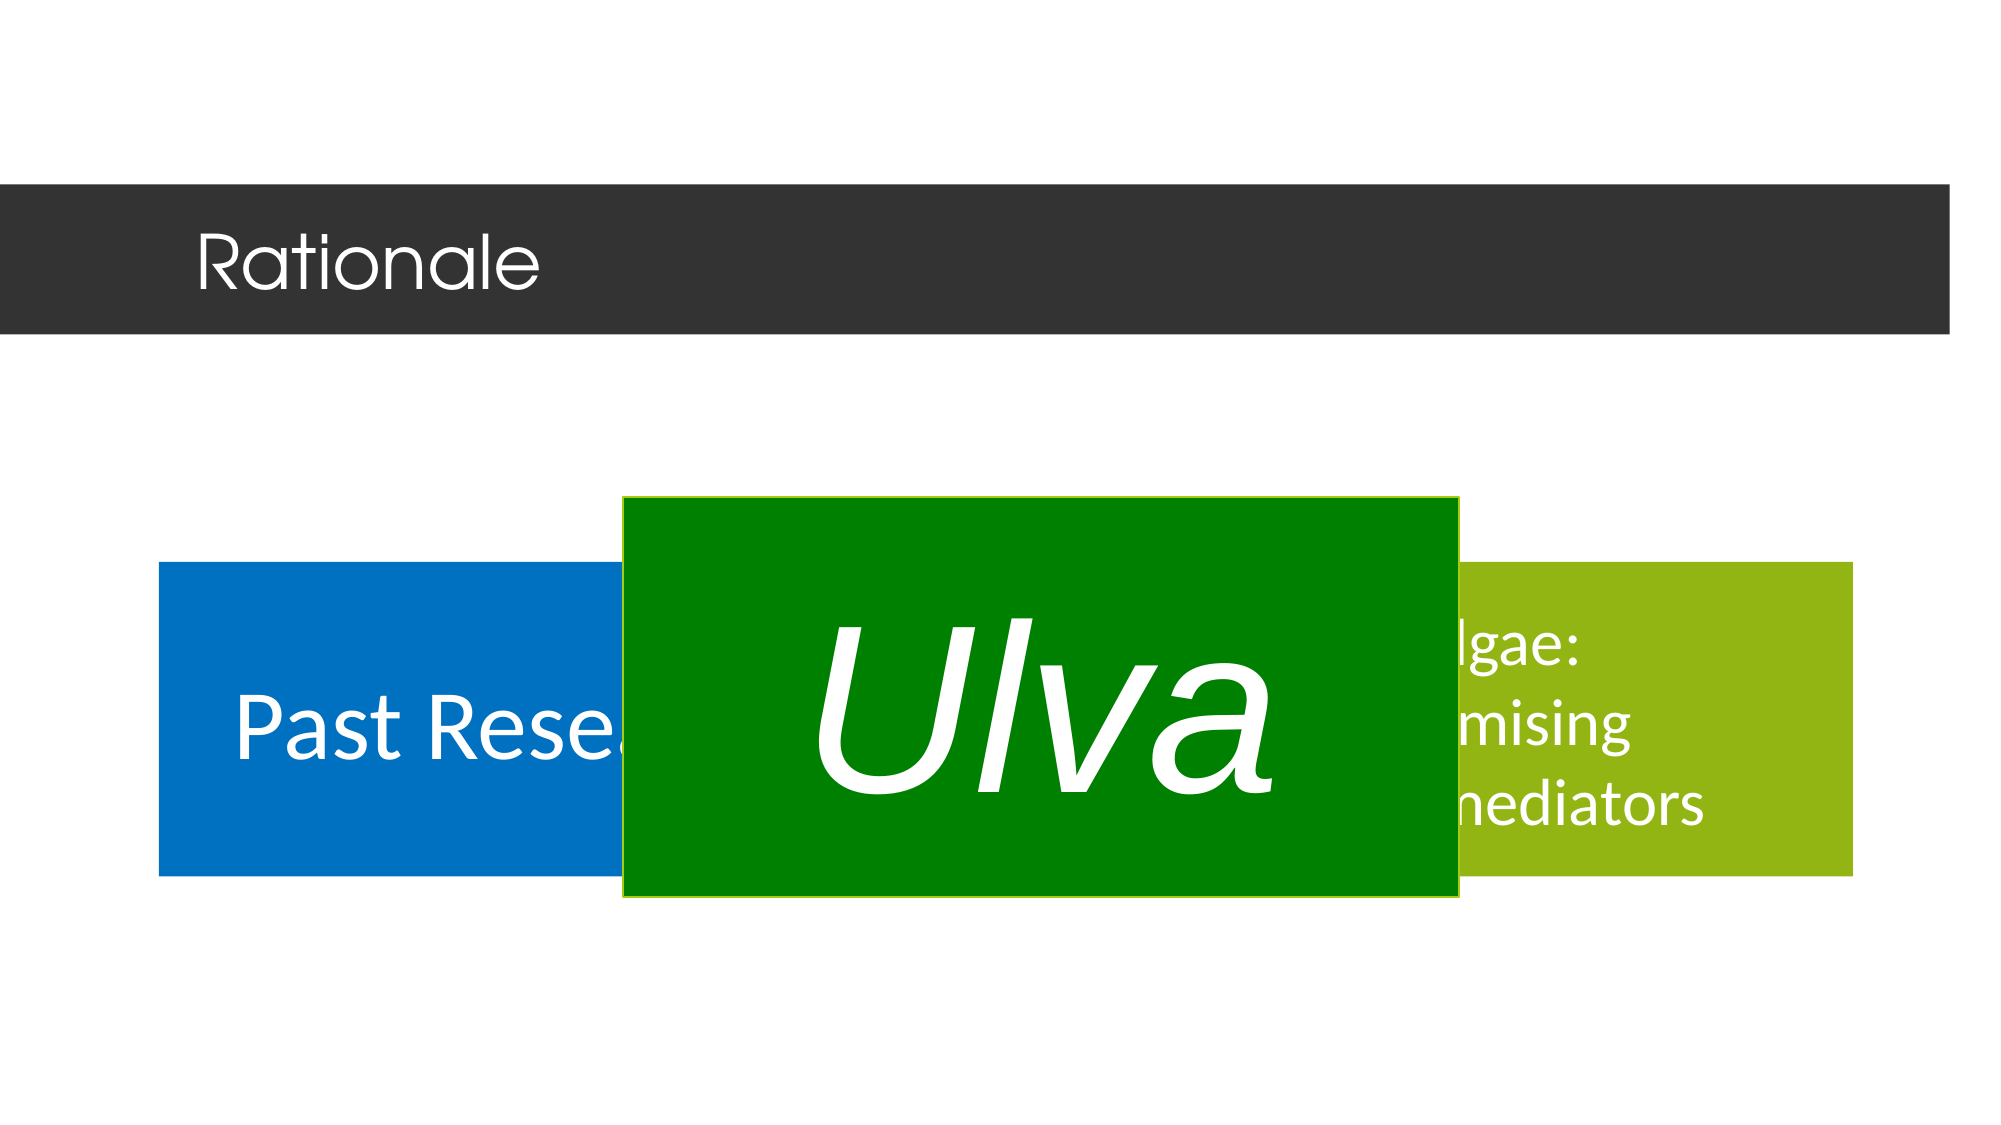

# Rationale
Ulva
Algae:
Promising bioremediators
Past Research

6